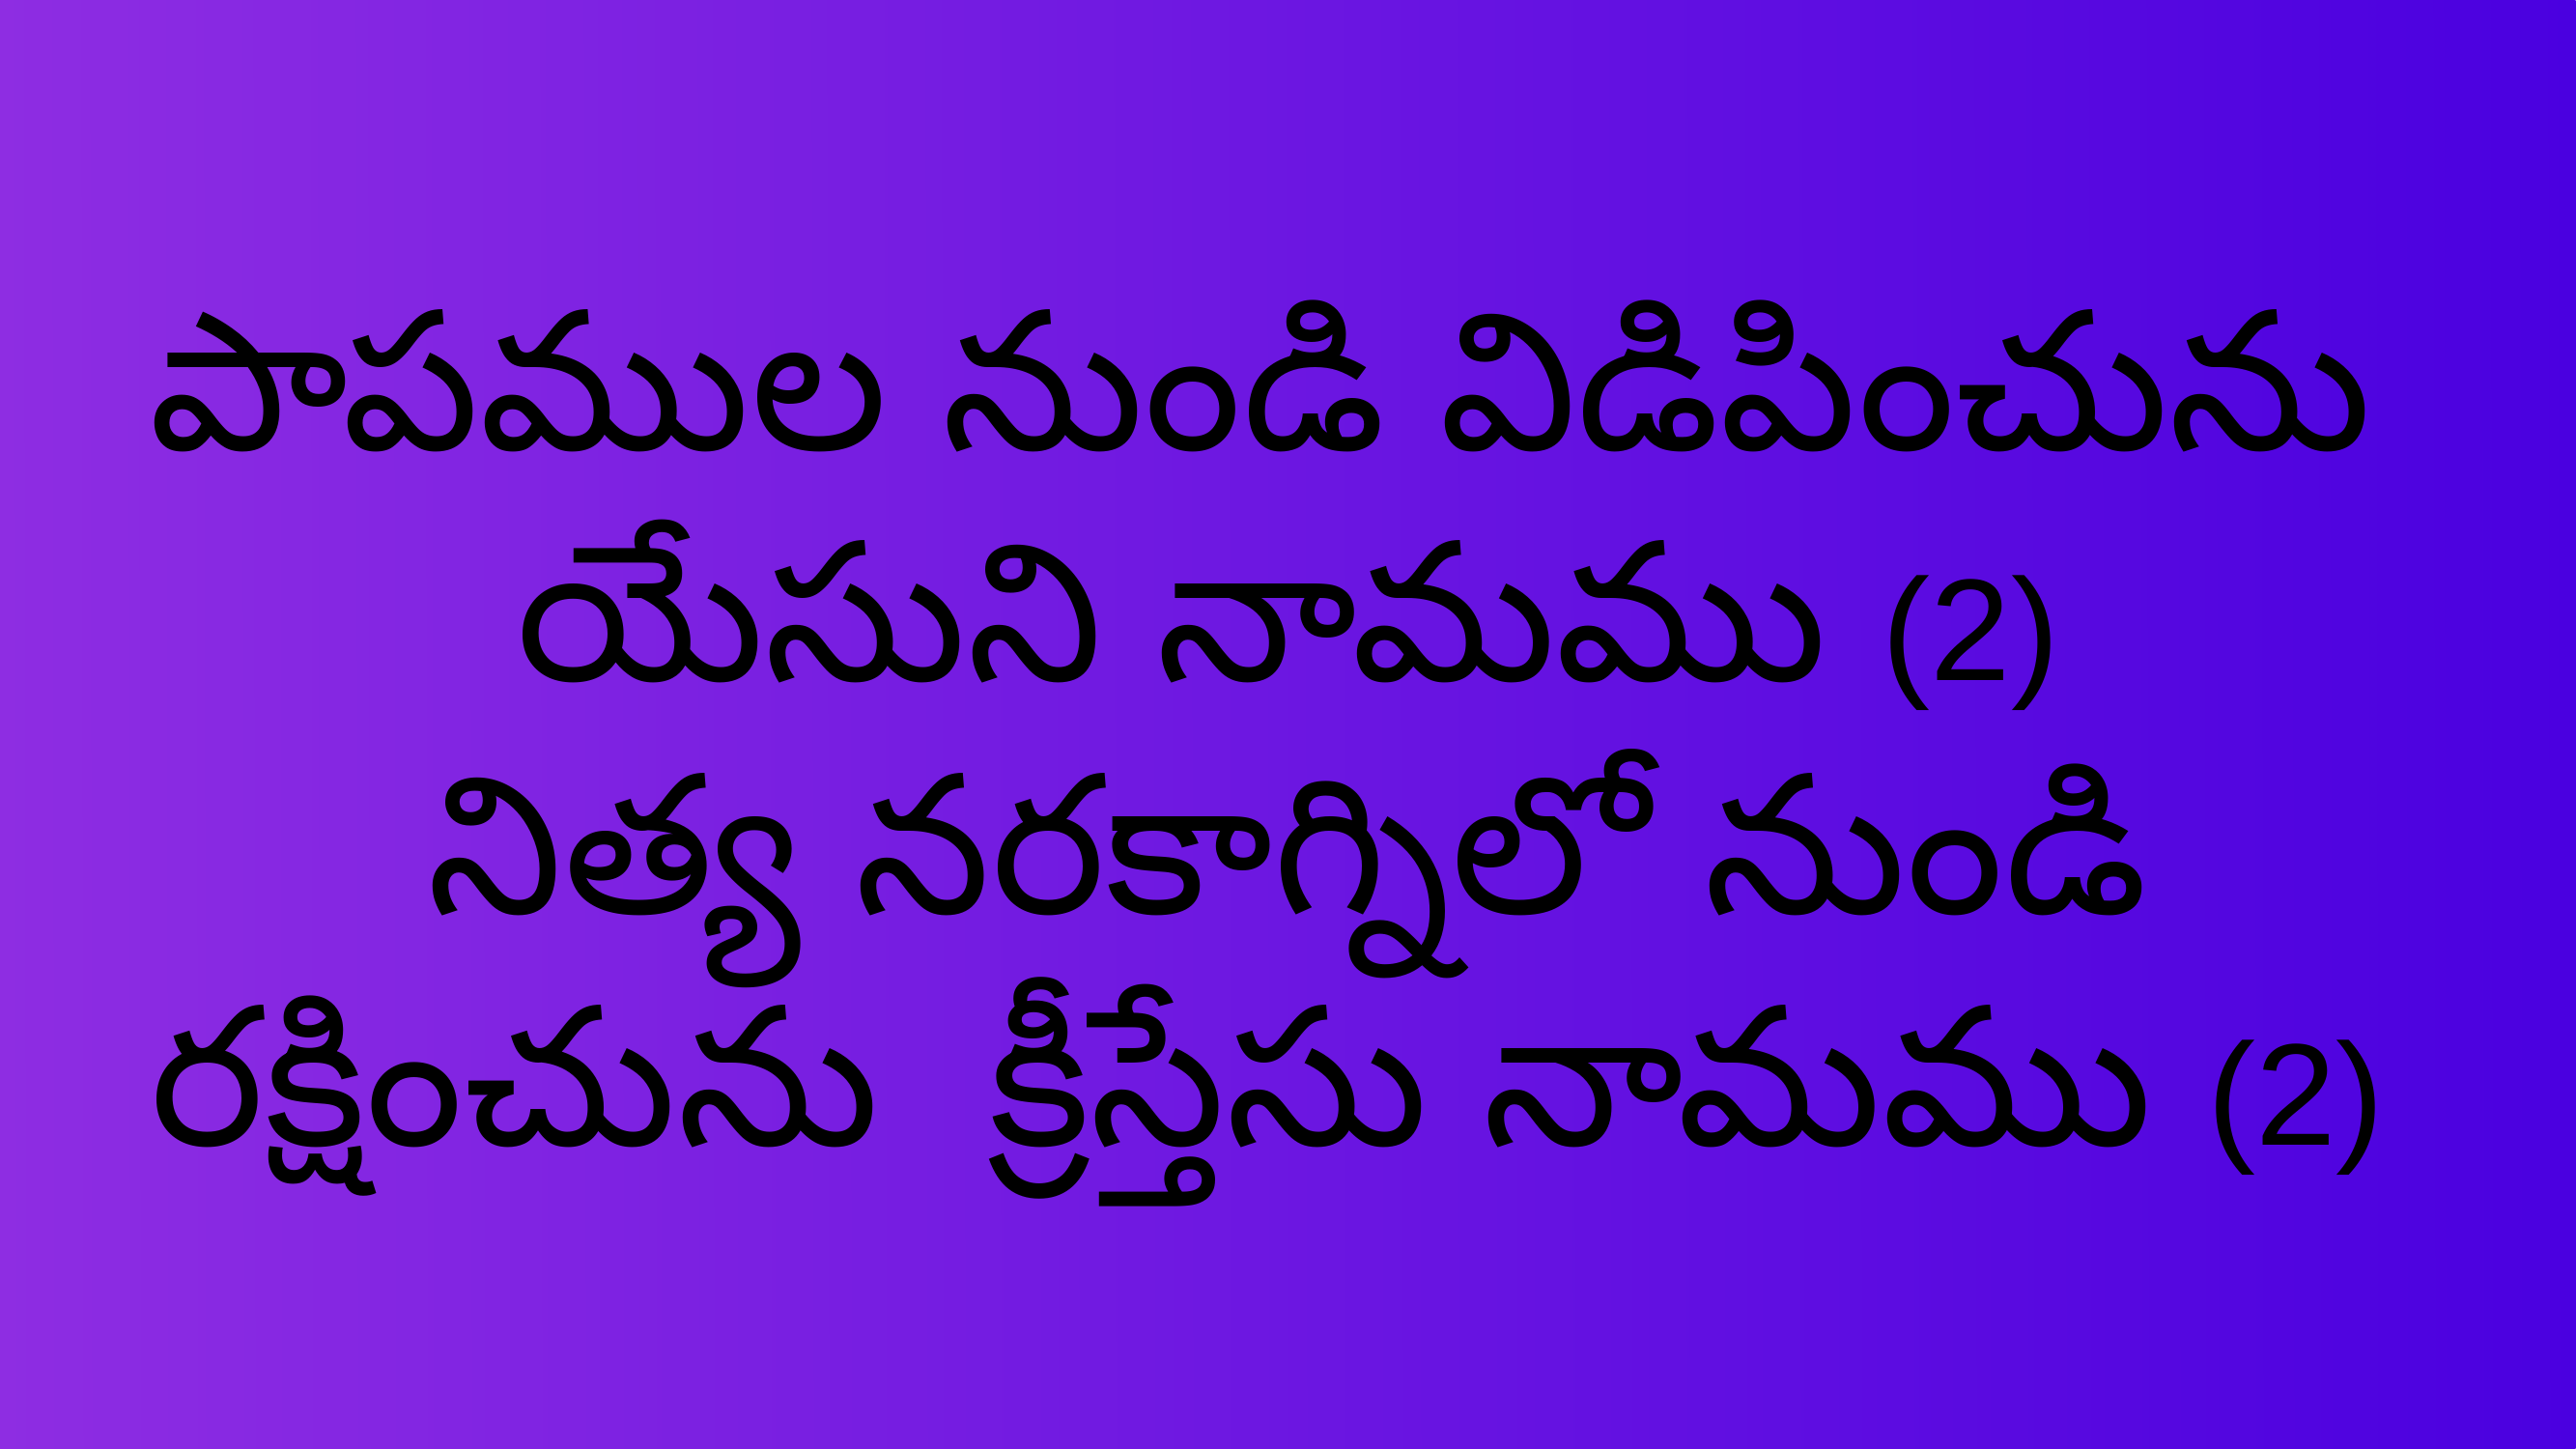

పాపముల నుండి విడిపించును  యేసుని నామము (2)
నిత్య నరకాగ్నిలో నుండి రక్షించును  క్రీస్తేసు నామము (2)